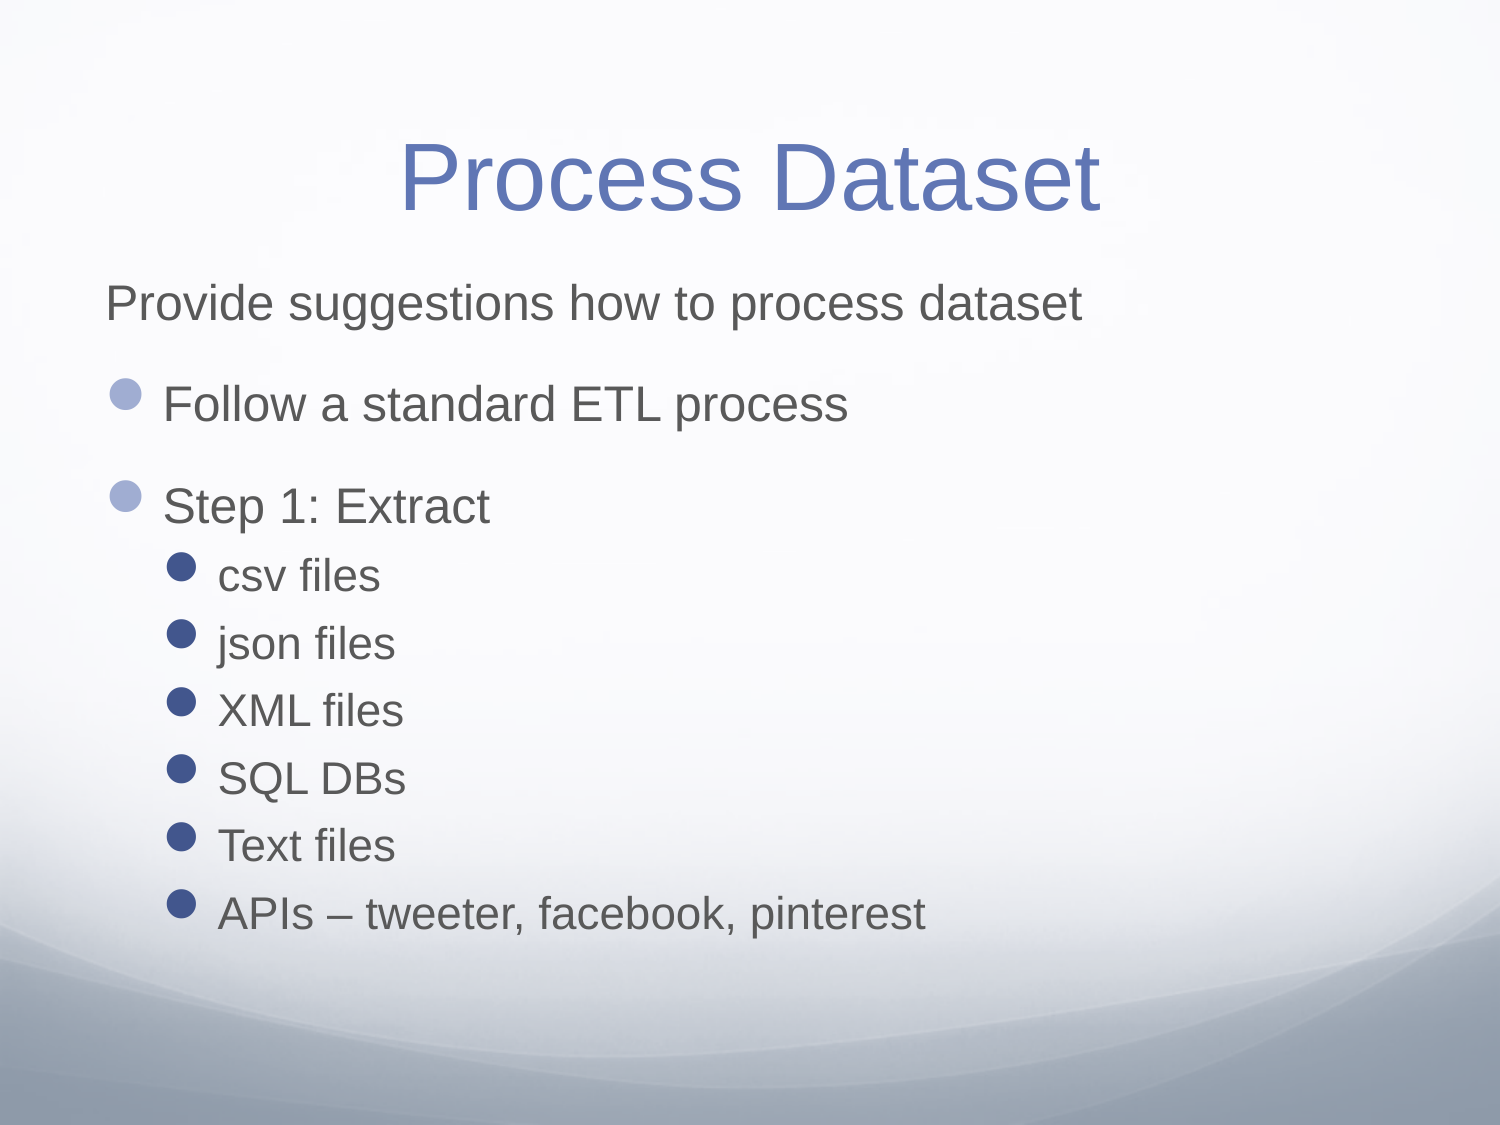

# Process Dataset
Provide suggestions how to process dataset
Follow a standard ETL process
Step 1: Extract
csv files
json files
XML files
SQL DBs
Text files
APIs – tweeter, facebook, pinterest